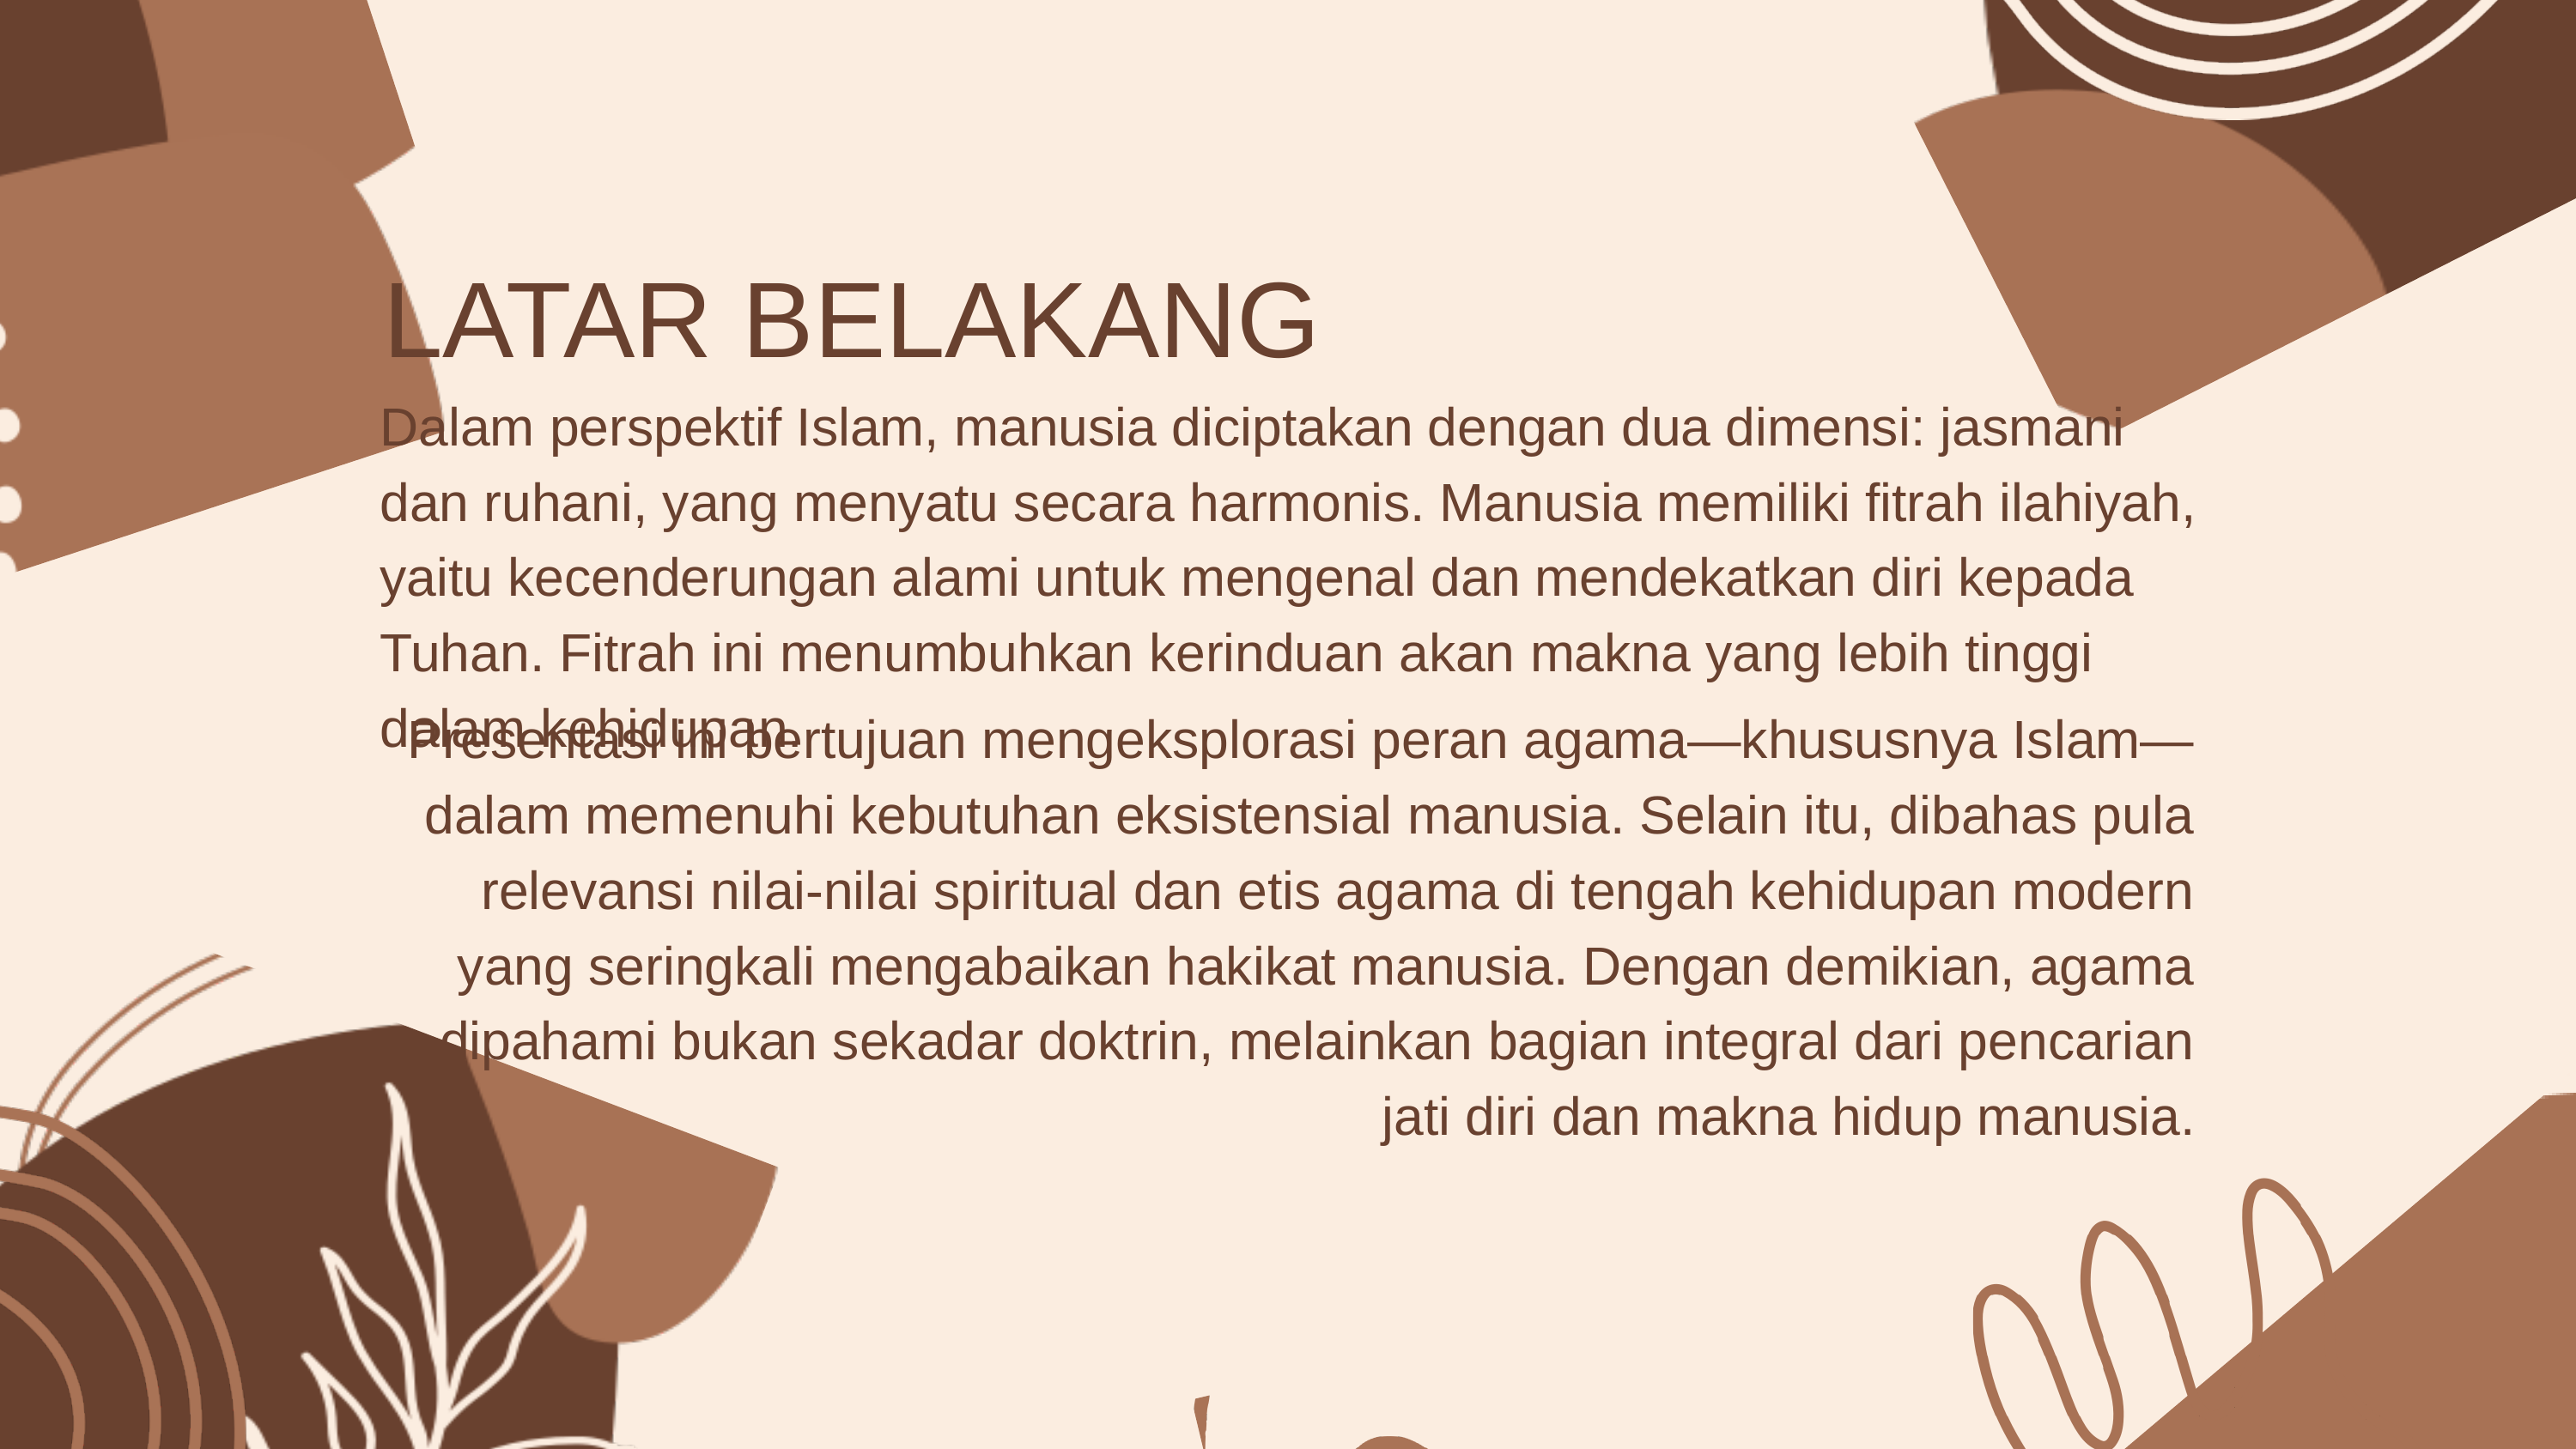

LATAR BELAKANG
Dalam perspektif Islam, manusia diciptakan dengan dua dimensi: jasmani dan ruhani, yang menyatu secara harmonis. Manusia memiliki fitrah ilahiyah, yaitu kecenderungan alami untuk mengenal dan mendekatkan diri kepada Tuhan. Fitrah ini menumbuhkan kerinduan akan makna yang lebih tinggi dalam kehidupan.
Presentasi ini bertujuan mengeksplorasi peran agama—khususnya Islam—dalam memenuhi kebutuhan eksistensial manusia. Selain itu, dibahas pula relevansi nilai-nilai spiritual dan etis agama di tengah kehidupan modern yang seringkali mengabaikan hakikat manusia. Dengan demikian, agama dipahami bukan sekadar doktrin, melainkan bagian integral dari pencarian jati diri dan makna hidup manusia.